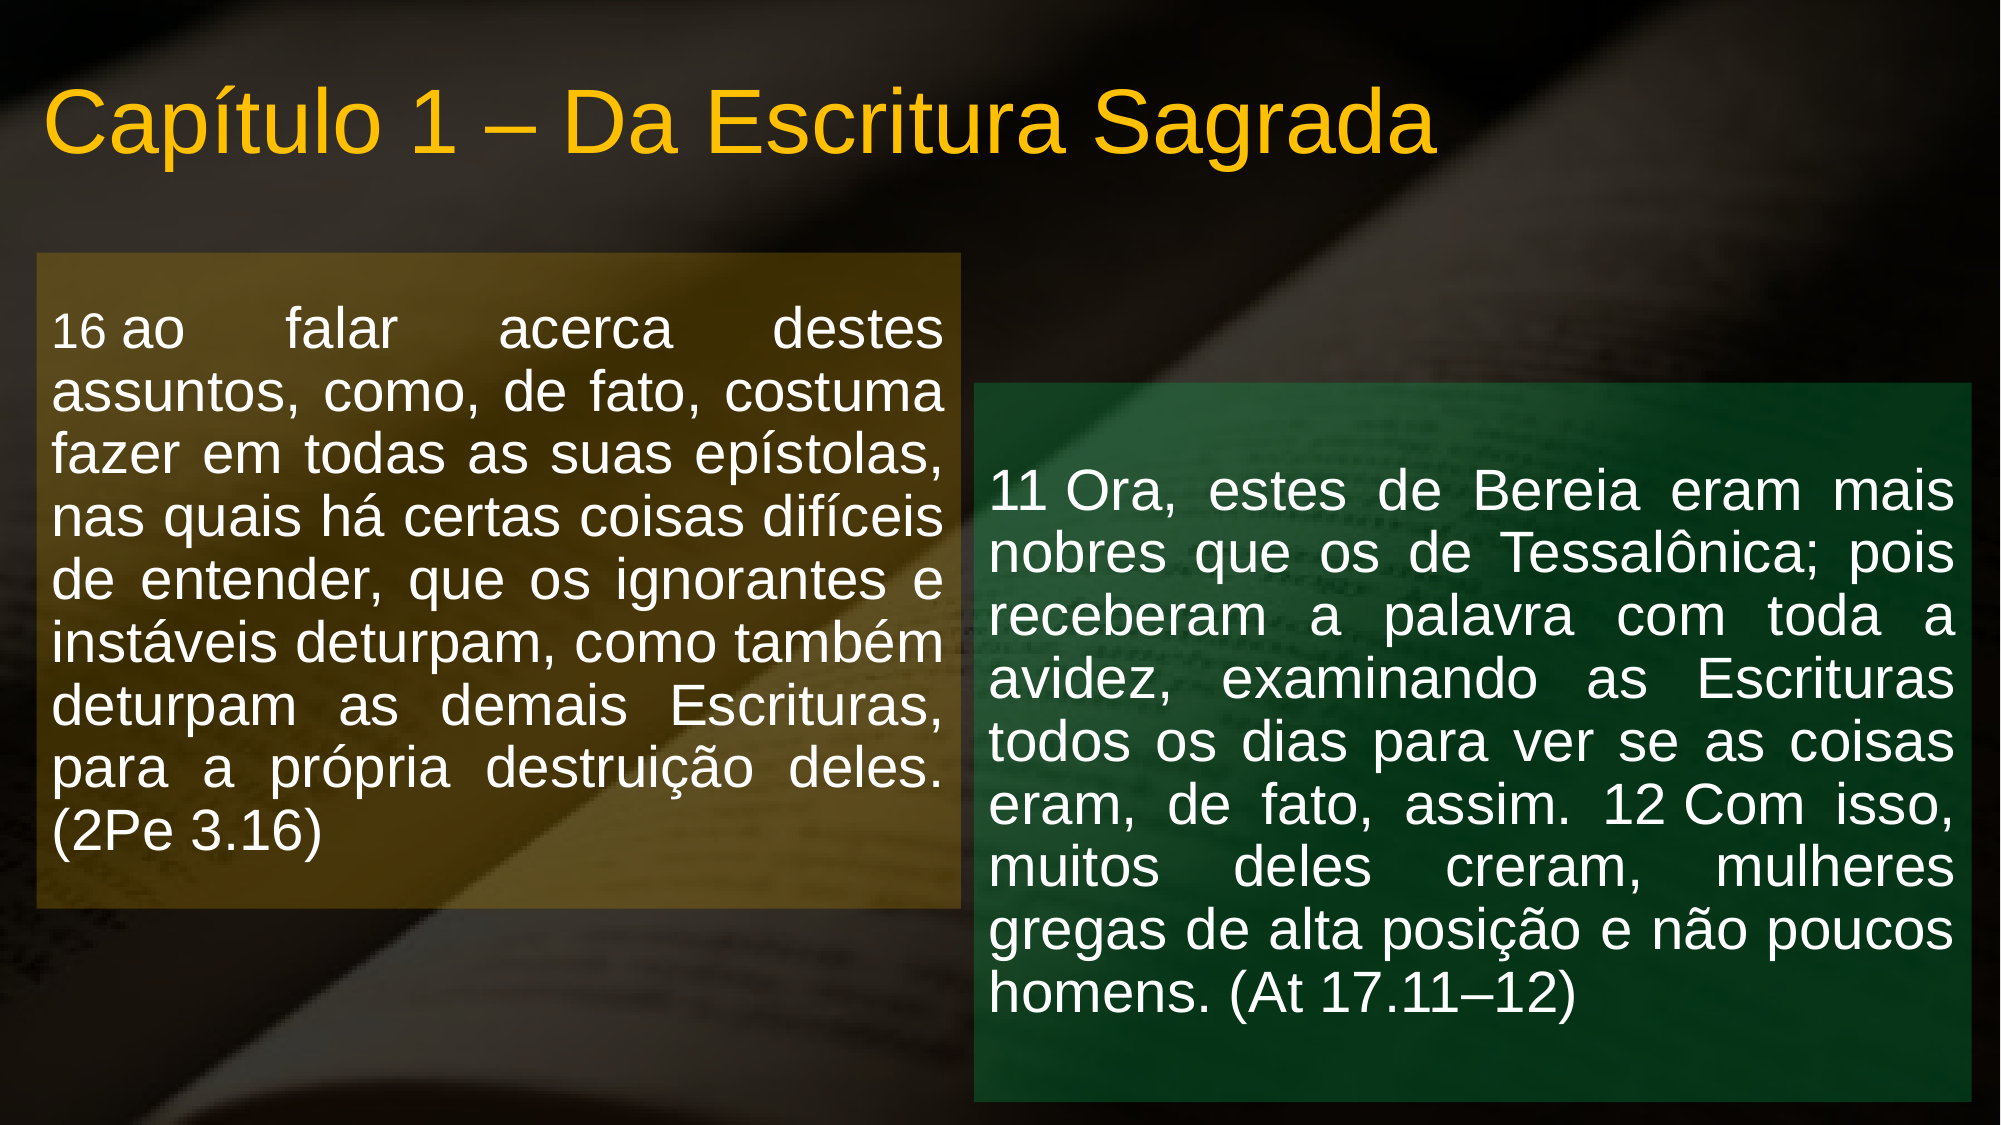

# Capítulo 1 – Da Escritura Sagrada
16 ao falar acerca destes assuntos, como, de fato, costuma fazer em todas as suas epístolas, nas quais há certas coisas difíceis de entender, que os ignorantes e instáveis deturpam, como também deturpam as demais Escrituras, para a própria destruição deles. (2Pe 3.16)
11 Ora, estes de Bereia eram mais nobres que os de Tessalônica; pois receberam a palavra com toda a avidez, examinando as Escrituras todos os dias para ver se as coisas eram, de fato, assim. 12 Com isso, muitos deles creram, mulheres gregas de alta posição e não poucos homens. (At 17.11–12)